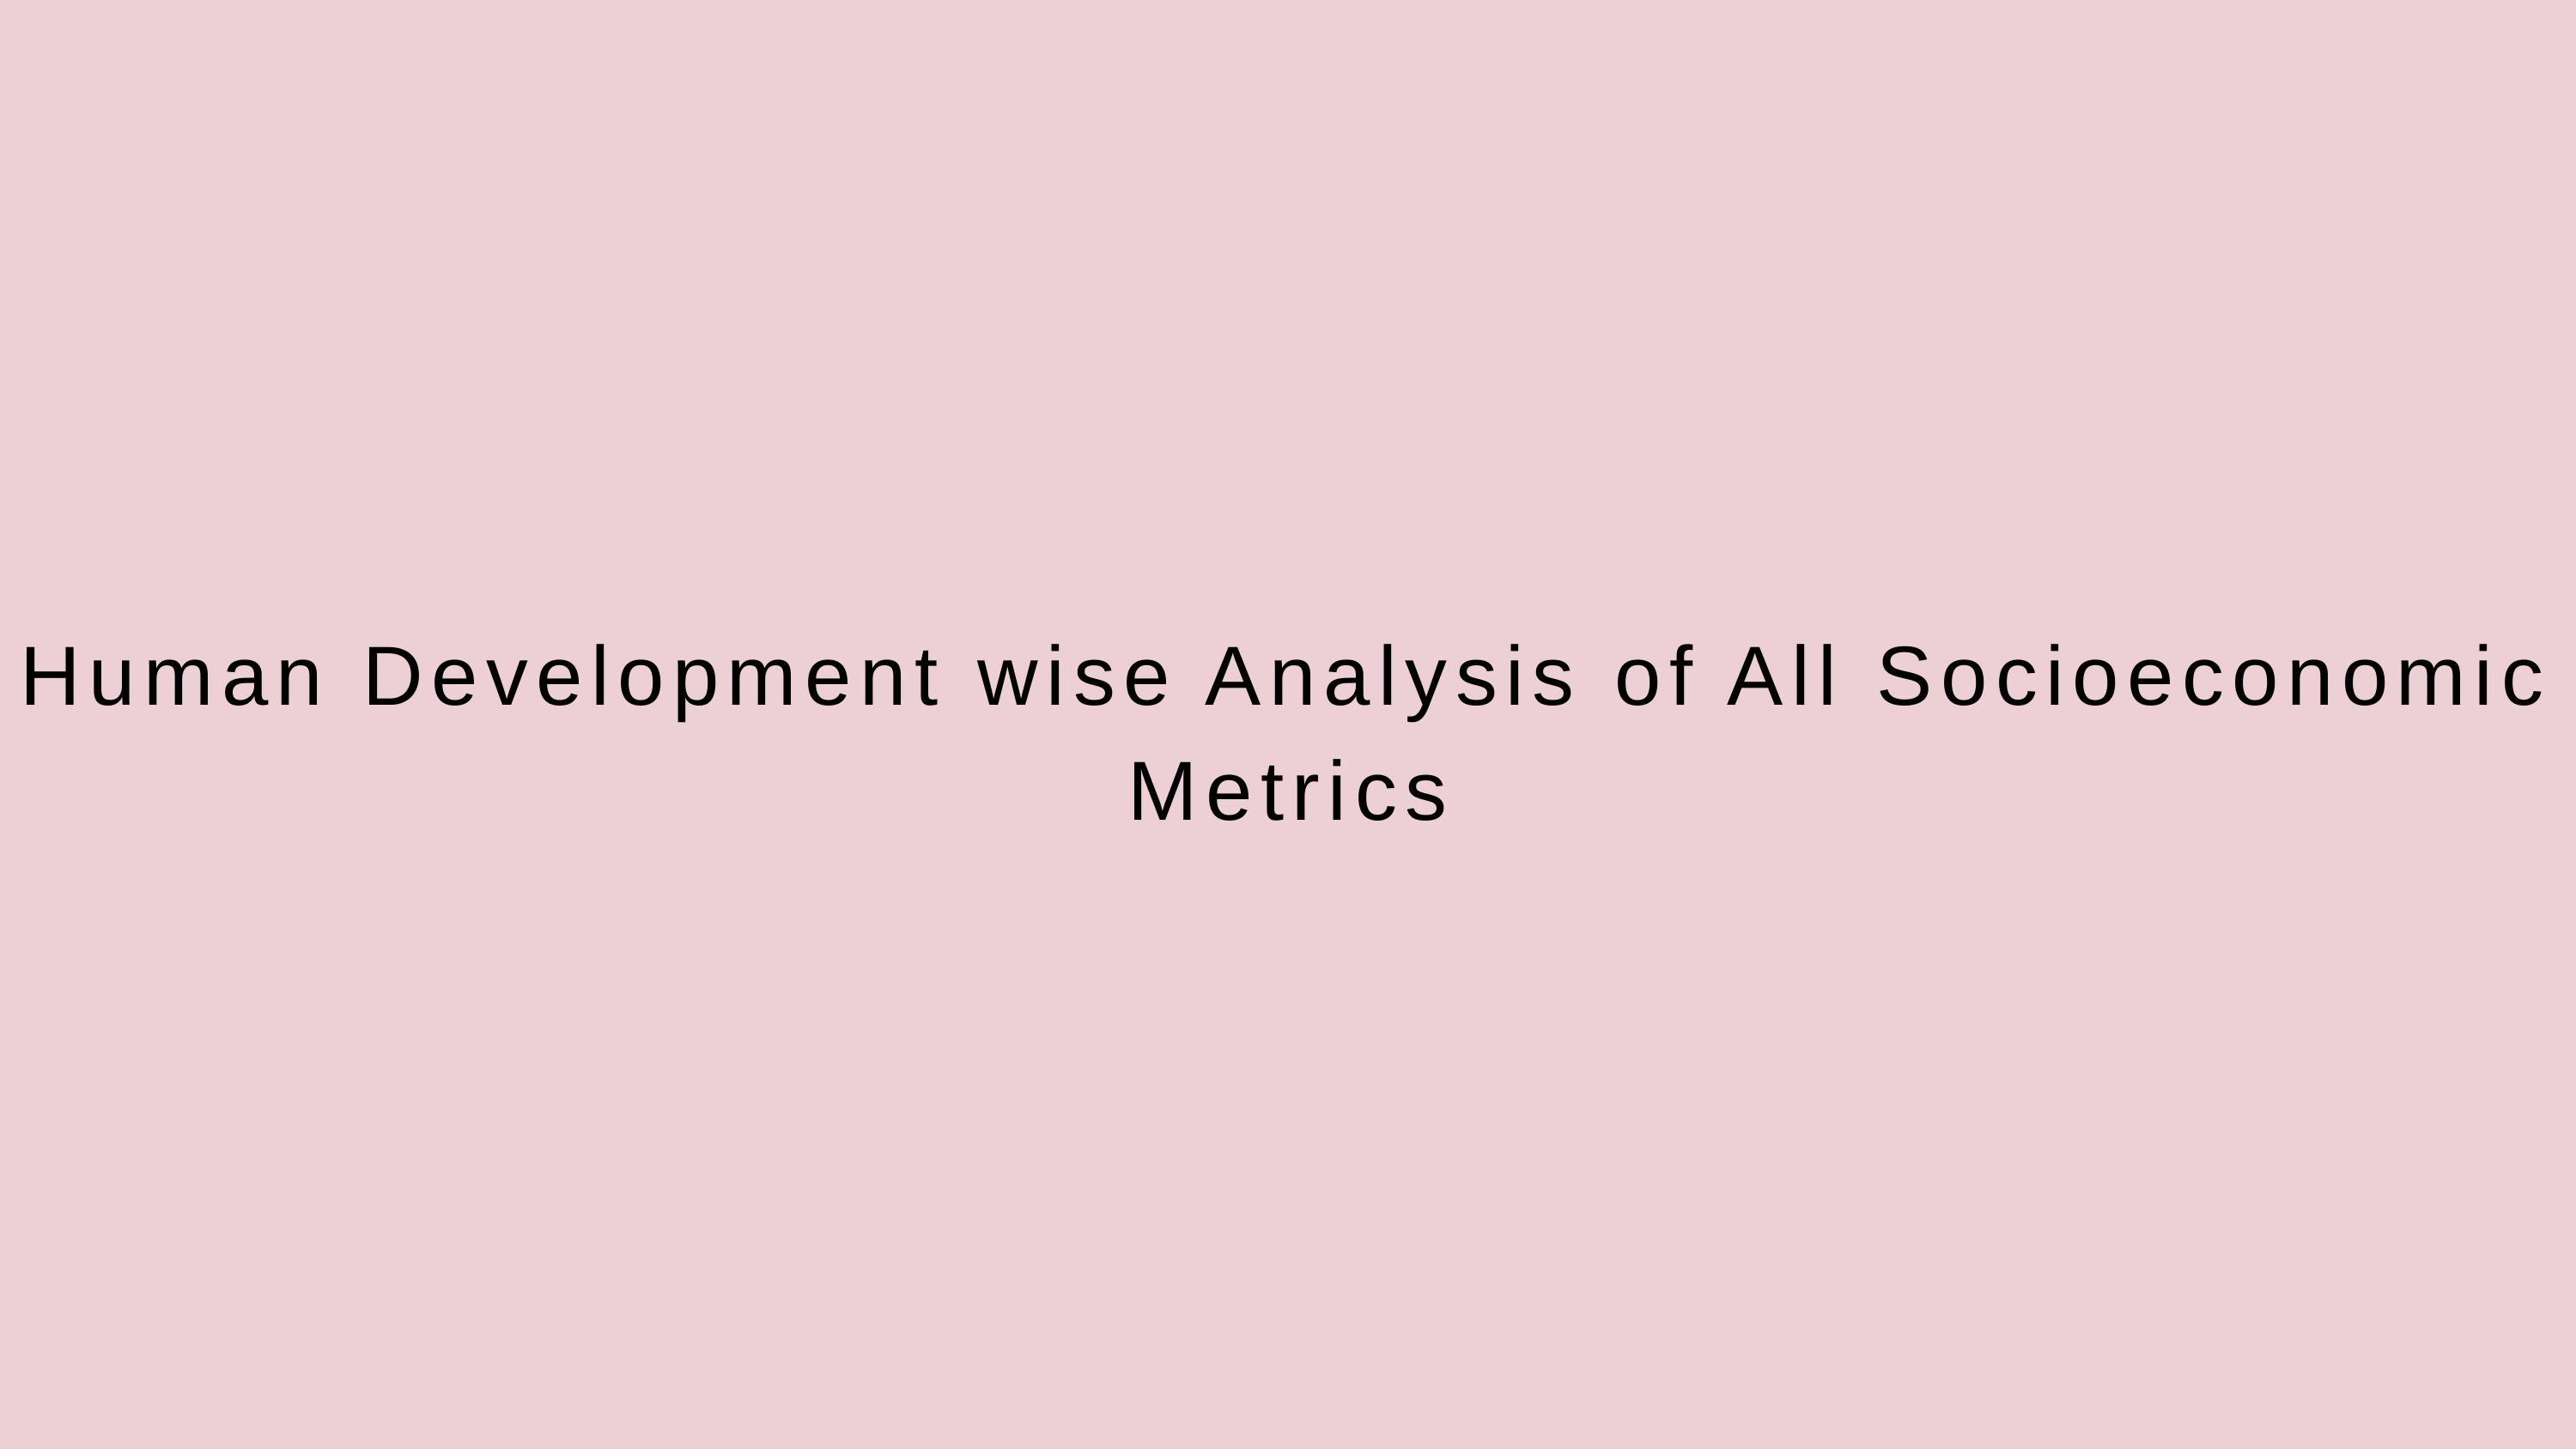

Human Development wise Analysis of All Socioeconomic Metrics